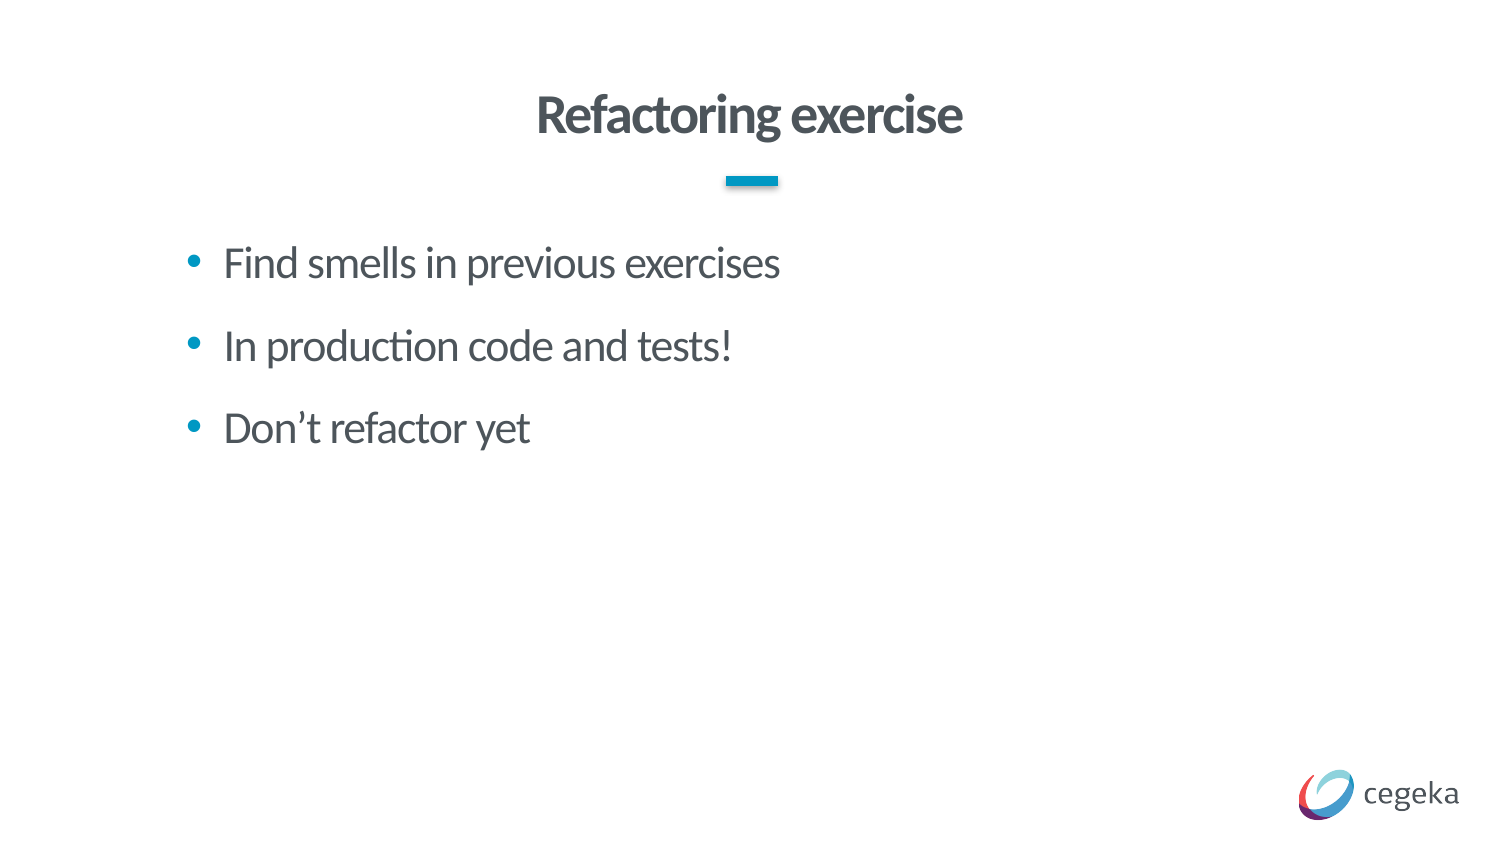

# Refactoring exercise
Find smells in previous exercises
In production code and tests!
Don’t refactor yet